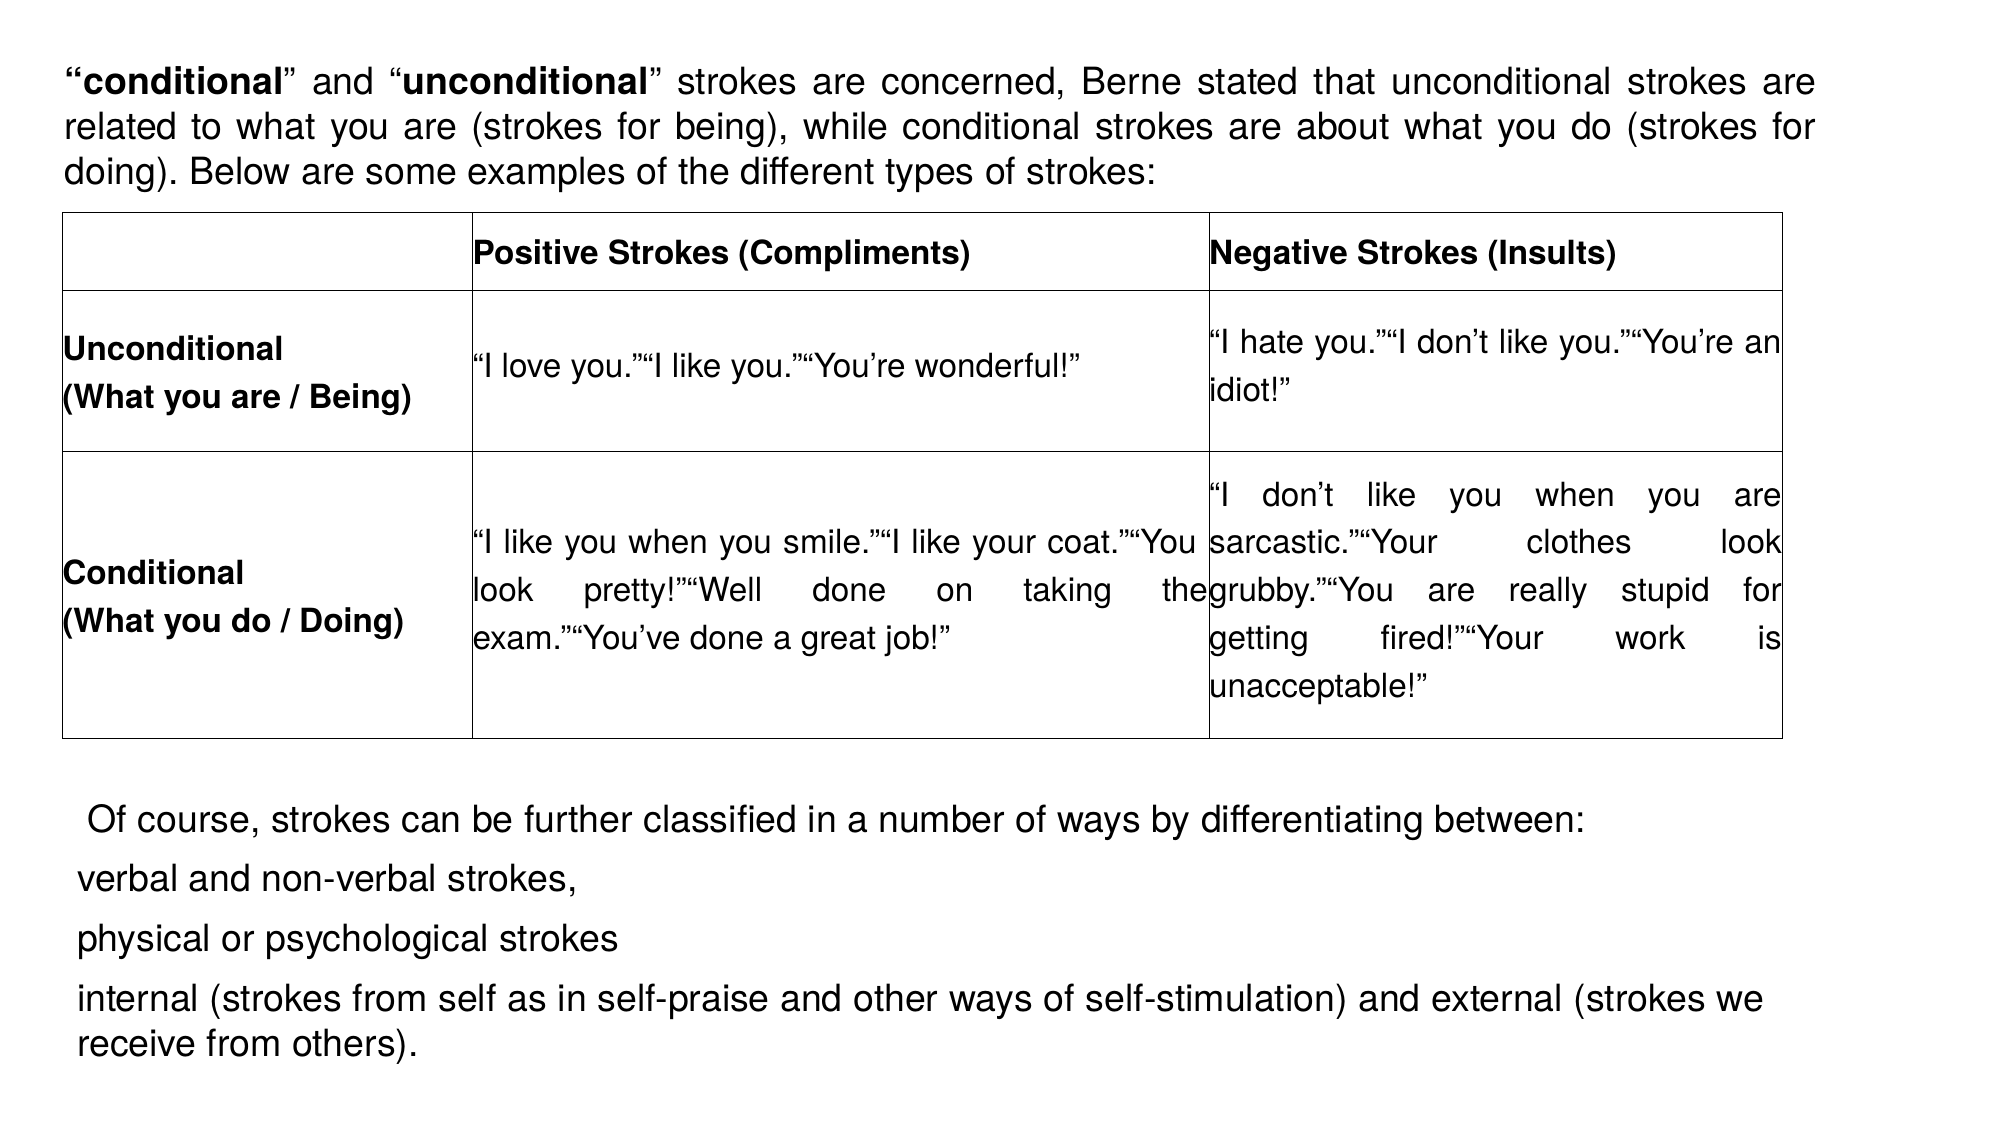

“conditional” and “unconditional” strokes are concerned, Berne stated that unconditional strokes are related to what you are (strokes for being), while conditional strokes are about what you do (strokes for doing). Below are some examples of the different types of strokes:
|  | Positive Strokes (Compliments) | Negative Strokes (Insults) |
| --- | --- | --- |
| Unconditional (What you are / Being) | “I love you.”“I like you.”“You’re wonderful!” | “I hate you.”“I don’t like you.”“You’re an idiot!” |
| Conditional (What you do / Doing) | “I like you when you smile.”“I like your coat.”“You look pretty!”“Well done on taking the exam.”“You’ve done a great job!” | “I don’t like you when you are sarcastic.”“Your clothes look grubby.”“You are really stupid for getting fired!”“Your work is unacceptable!” |
 Of course, strokes can be further classified in a number of ways by differentiating between:
verbal and non-verbal strokes,
physical or psychological strokes
internal (strokes from self as in self-praise and other ways of self-stimulation) and external (strokes we receive from others).